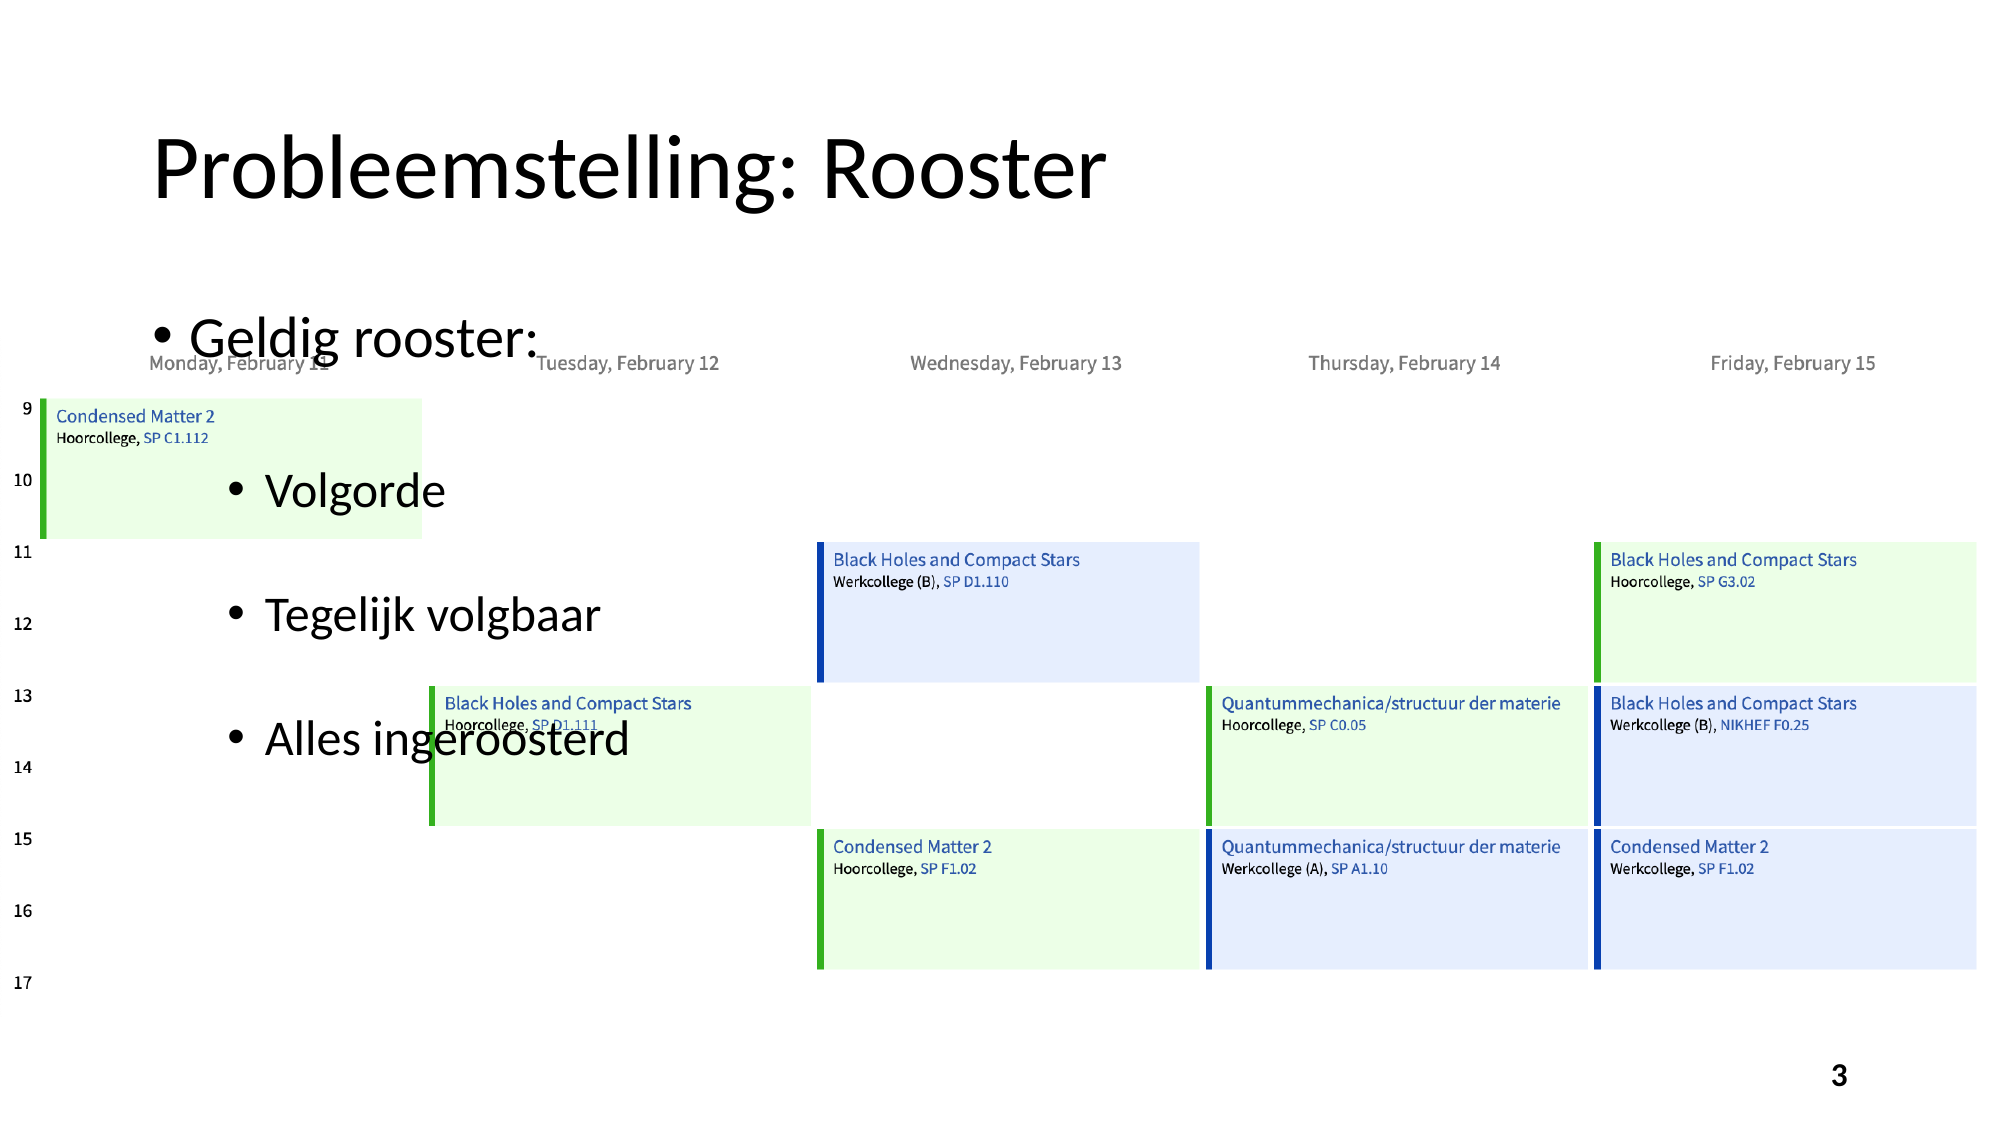

Probleemstelling: Rooster
Geldig rooster:

Volgorde

Tegelijk volgbaar

Alles ingeroosterd

3